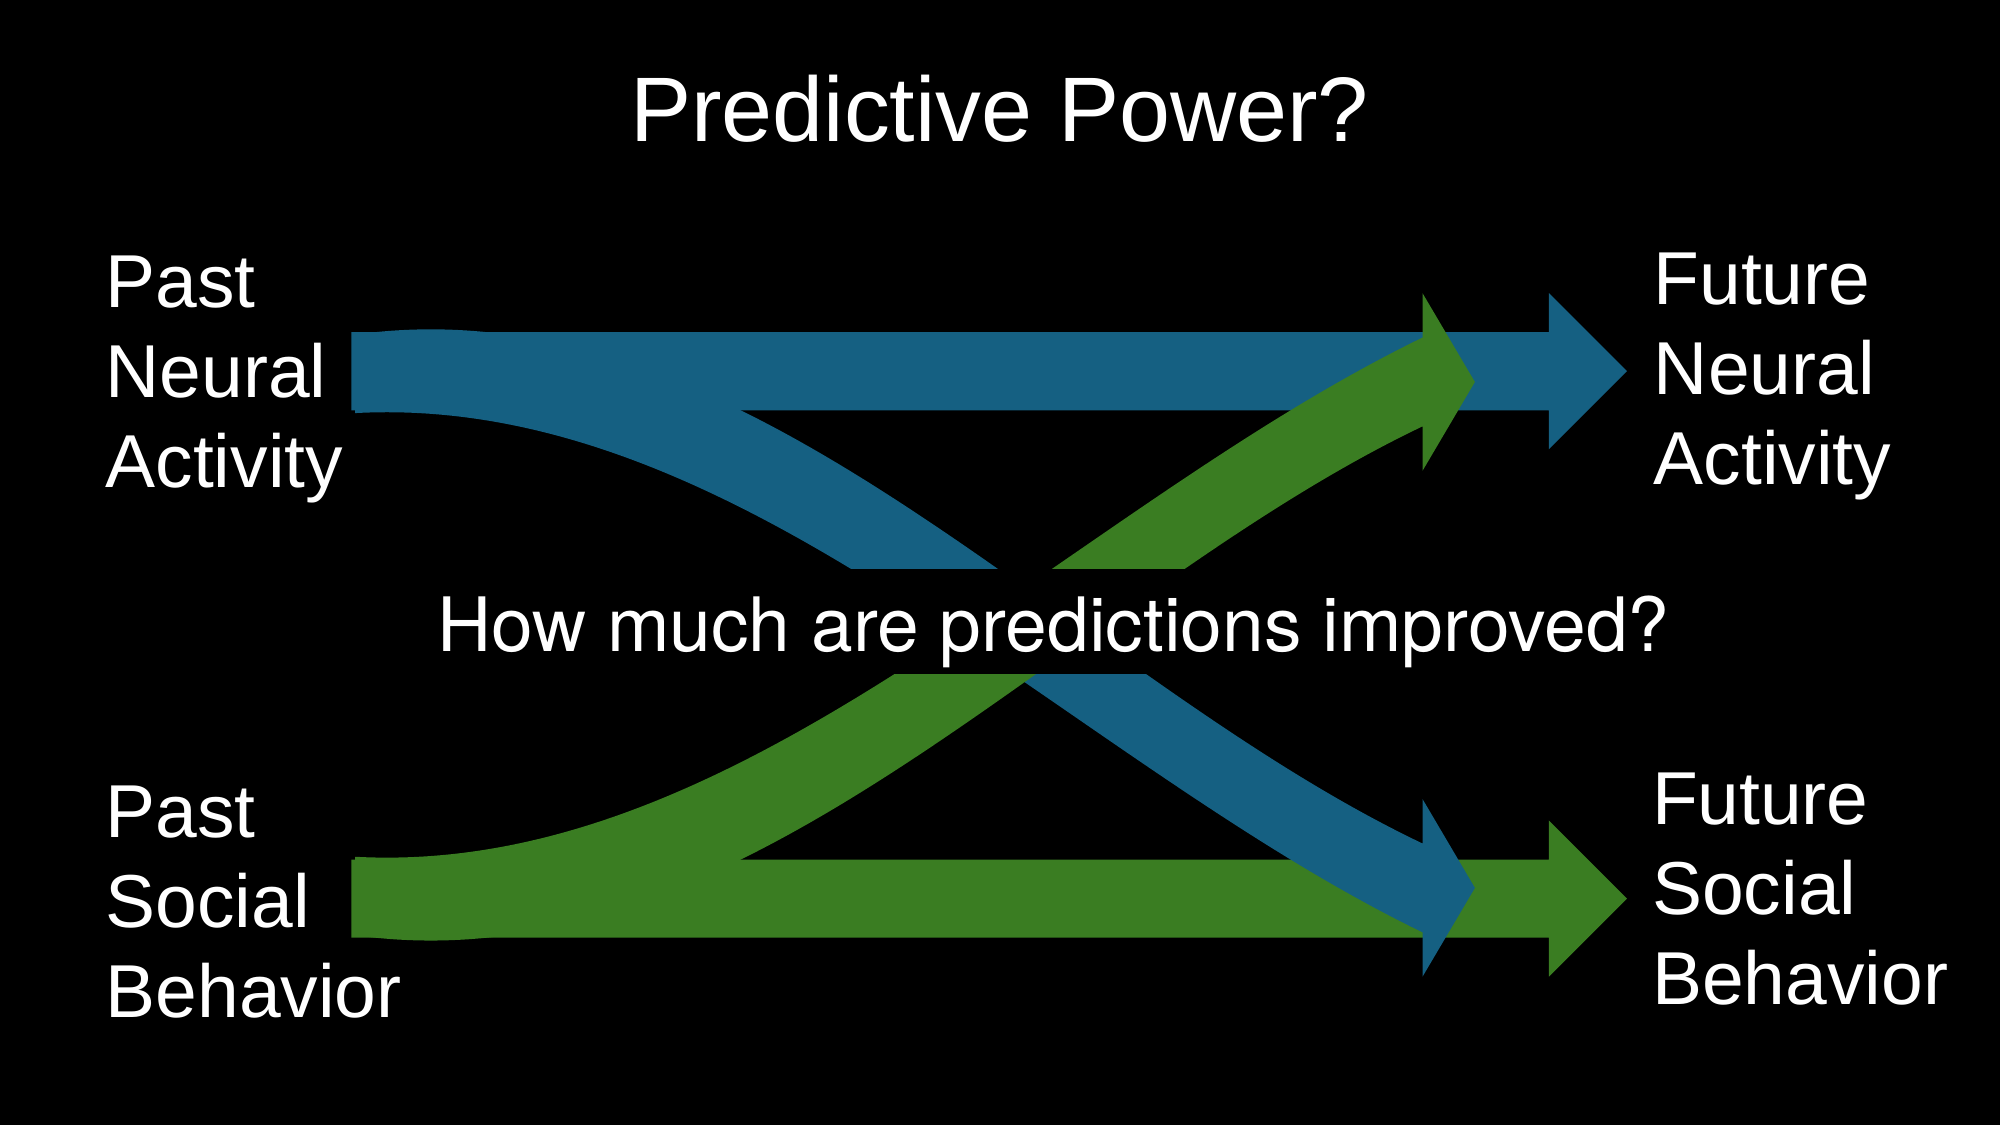

# Predictive Power?

Future
Neural
Activity
Past
Neural
Activity

How much are predictions improved?
Future
Social
Behavior
Past
Social
Behavior
These assumptions often fail in biology (Fails in brain-behavior dynamics)

Granger causality
Linearity
Fixed lags
Stationarity (stable behavior over time)